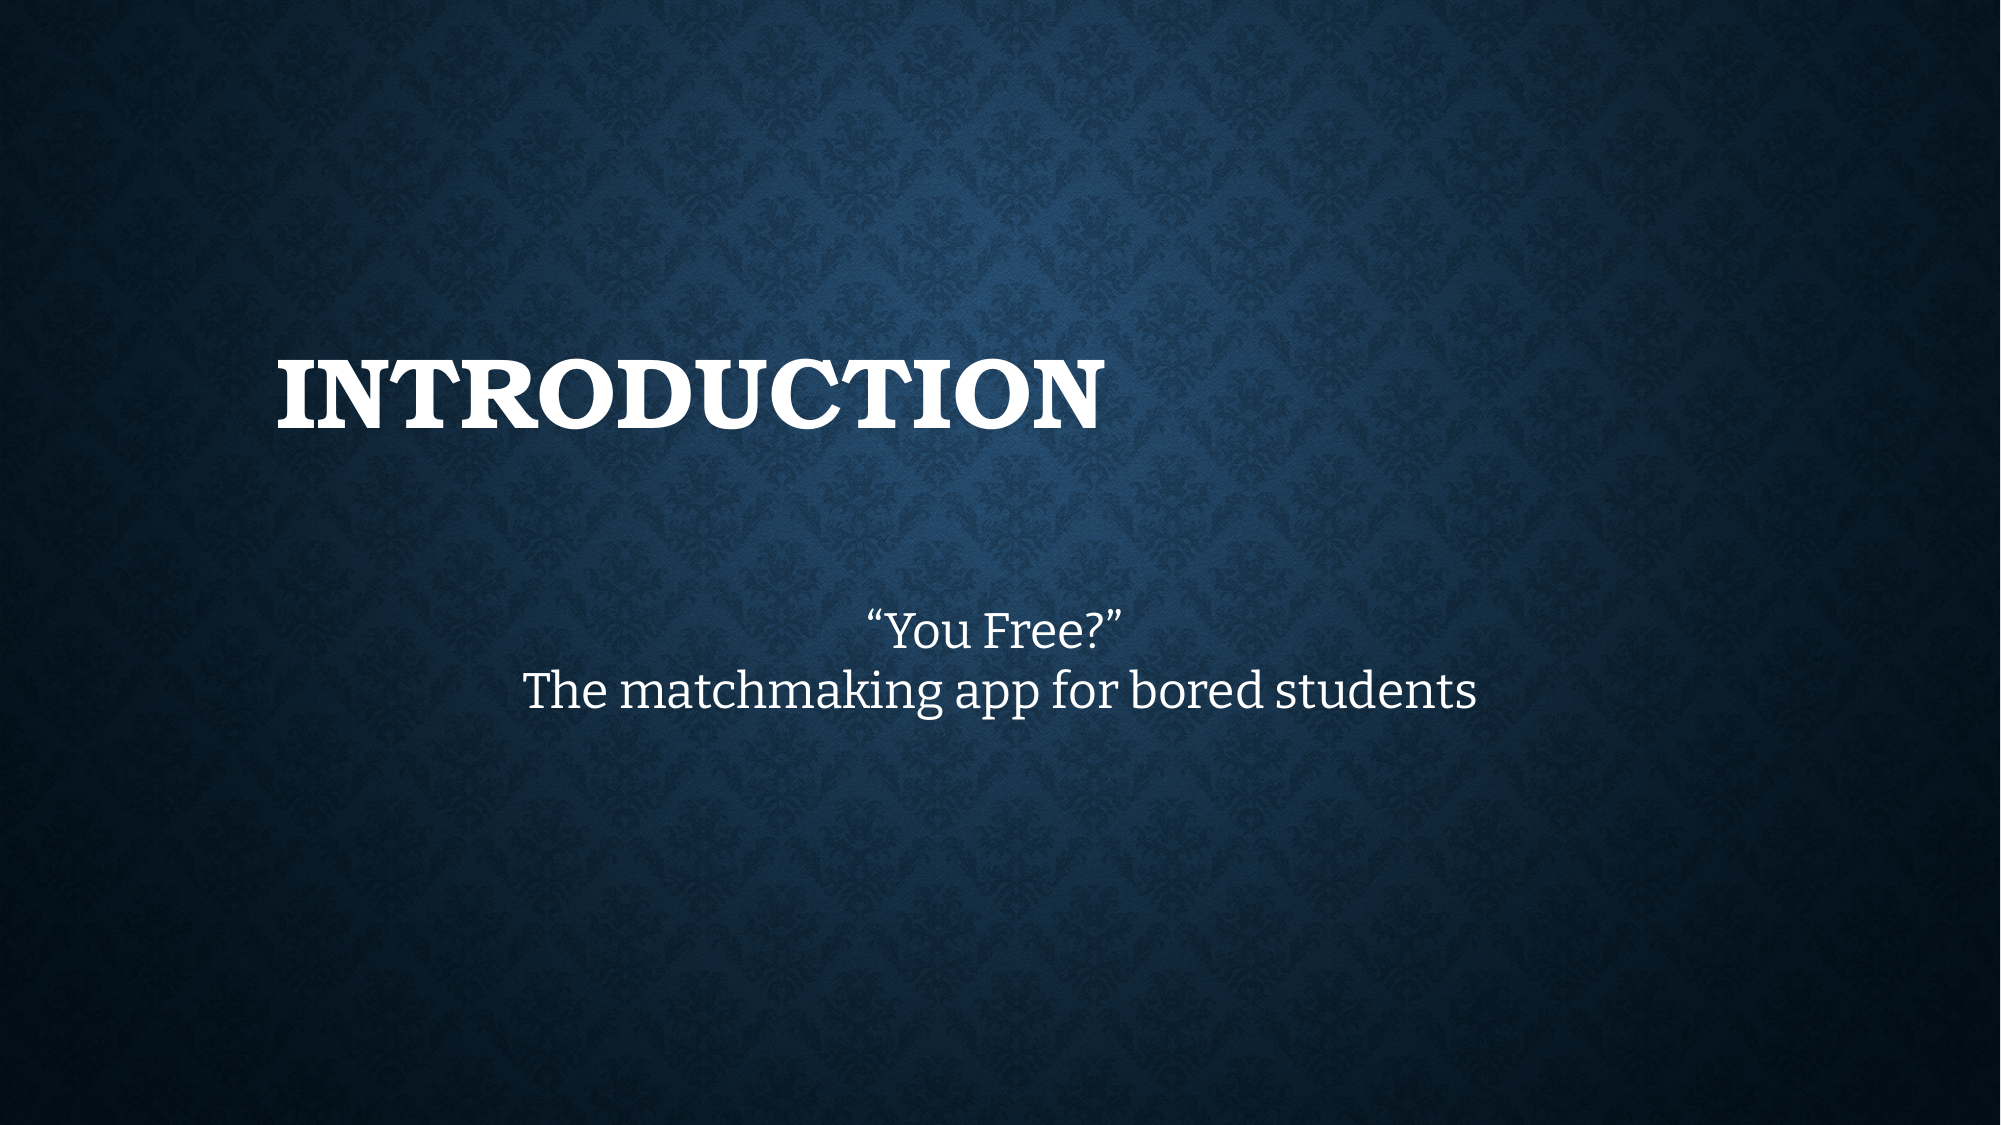

Introduction

“You Free?”
The matchmaking app for bored students